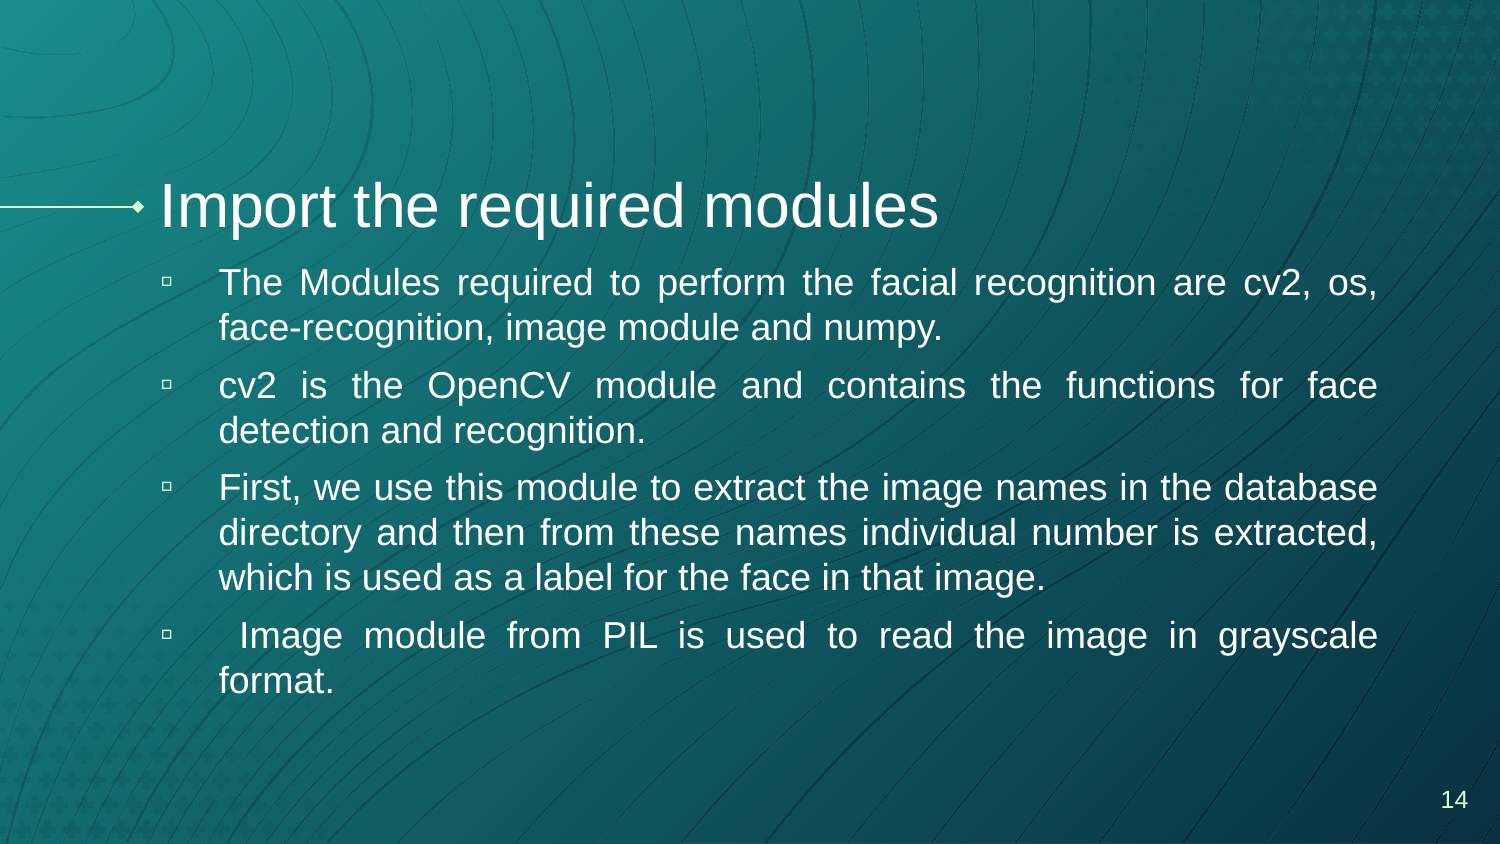

# Import the required modules
The Modules required to perform the facial recognition are cv2, os, face-recognition, image module and numpy.
cv2 is the OpenCV module and contains the functions for face detection and recognition.
First, we use this module to extract the image names in the database directory and then from these names individual number is extracted, which is used as a label for the face in that image.
 Image module from PIL is used to read the image in grayscale format.
14